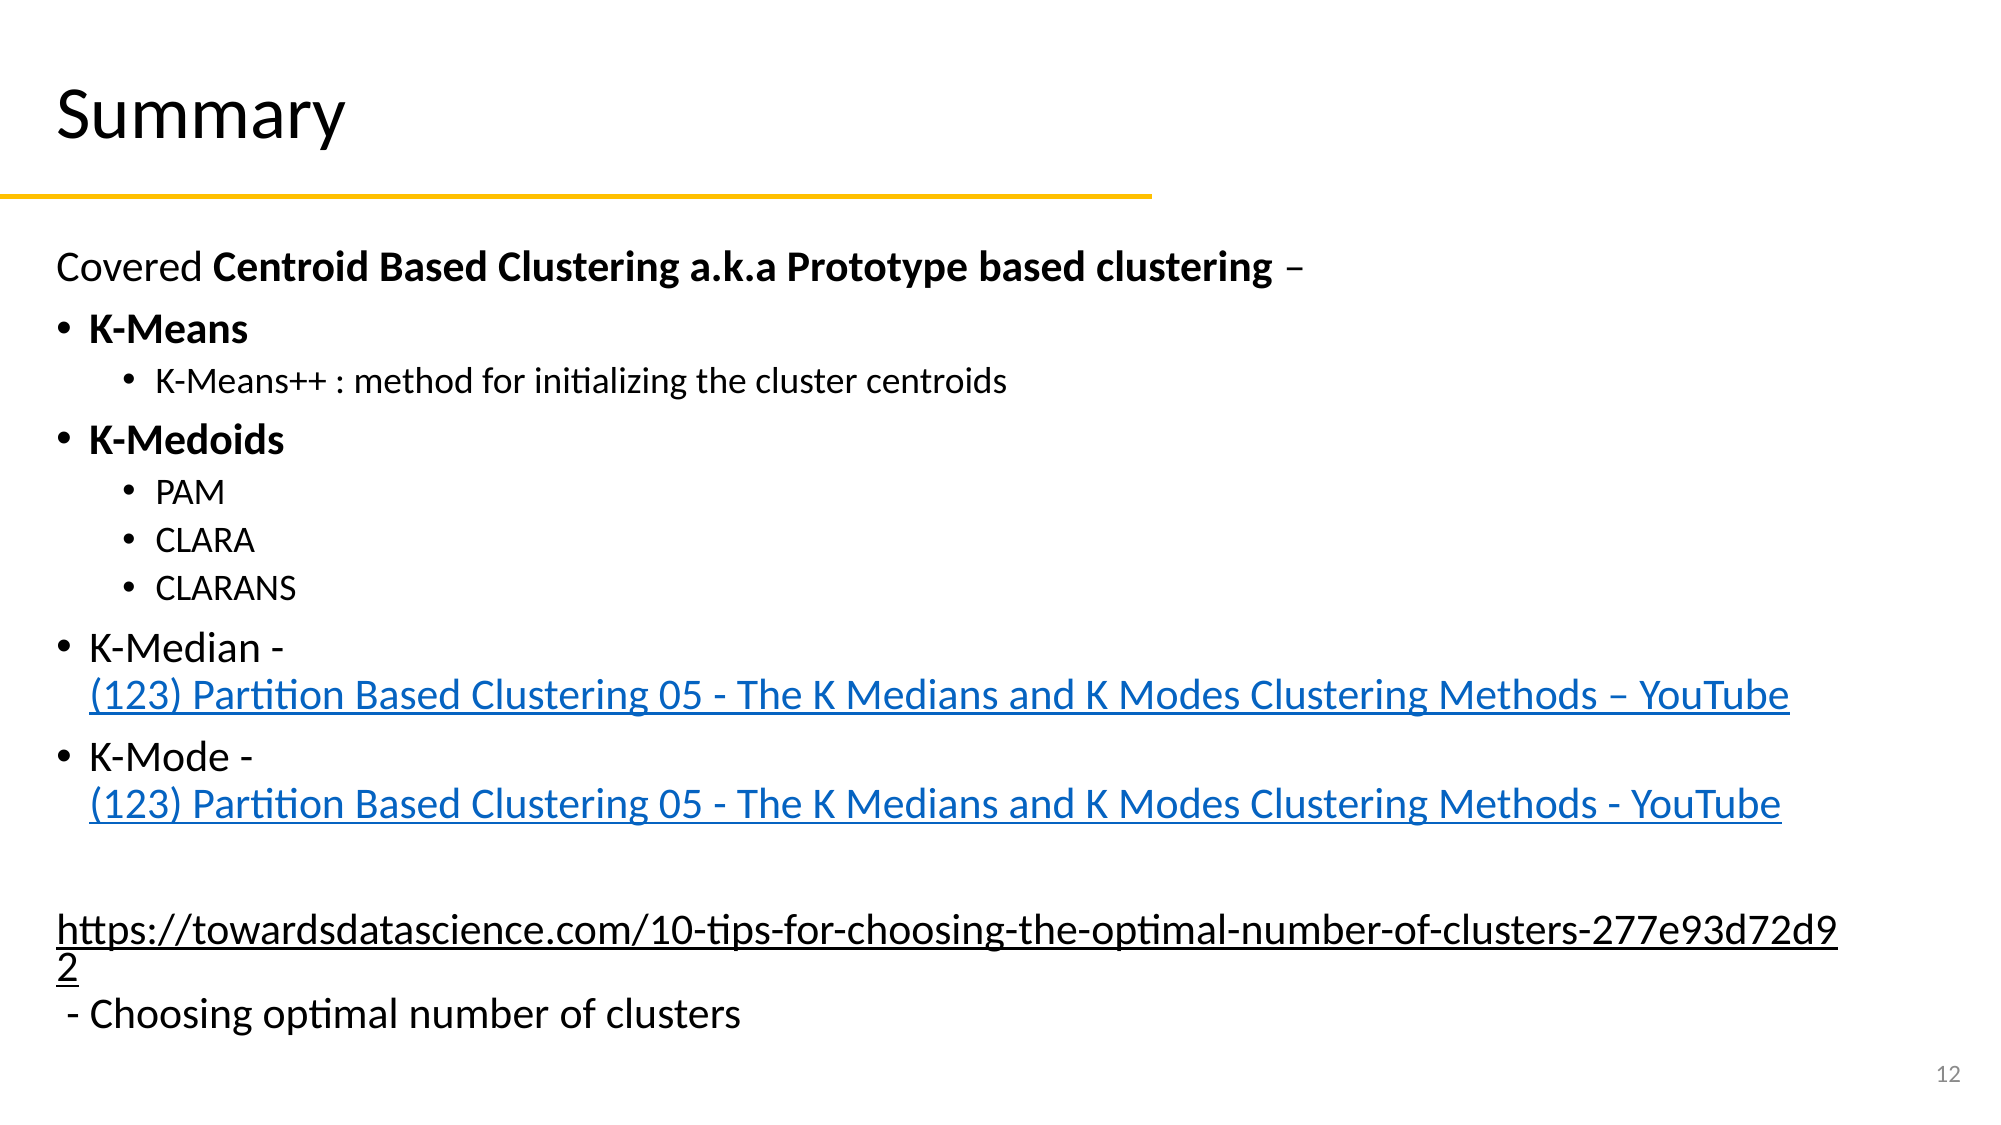

# Summary
Covered Centroid Based Clustering a.k.a Prototype based clustering –
K-Means
K-Means++ : method for initializing the cluster centroids
K-Medoids
PAM
CLARA
CLARANS
K-Median - (123) Partition Based Clustering 05 - The K Medians and K Modes Clustering Methods – YouTube
K-Mode - (123) Partition Based Clustering 05 - The K Medians and K Modes Clustering Methods - YouTube

https://towardsdatascience.com/10-tips-for-choosing-the-optimal-number-of-clusters-277e93d72d92 - Choosing optimal number of clusters
12